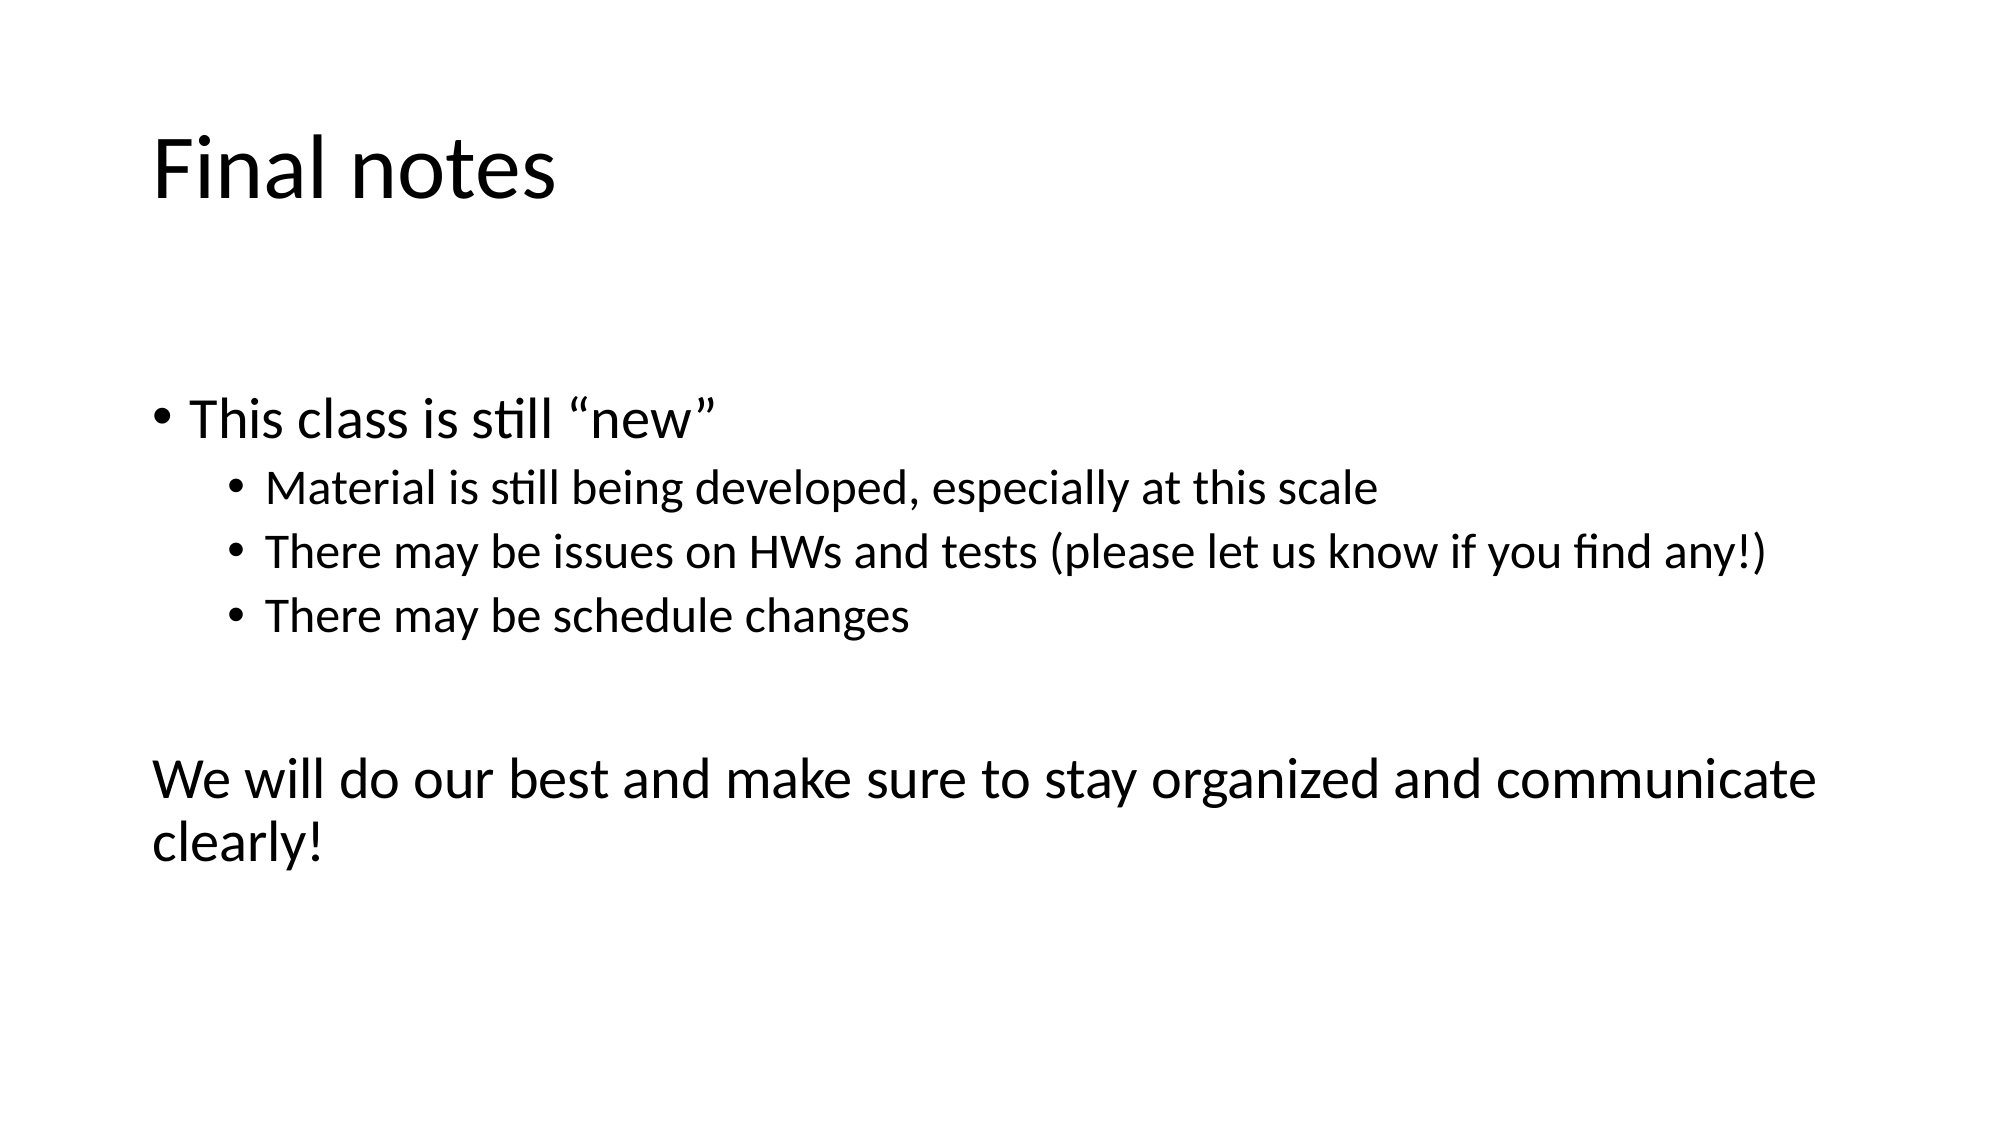

# Final notes

This class is still “new”
Material is still being developed, especially at this scale
There may be issues on HWs and tests (please let us know if you find any!)
There may be schedule changes

We will do our best and make sure to stay organized and communicate clearly!